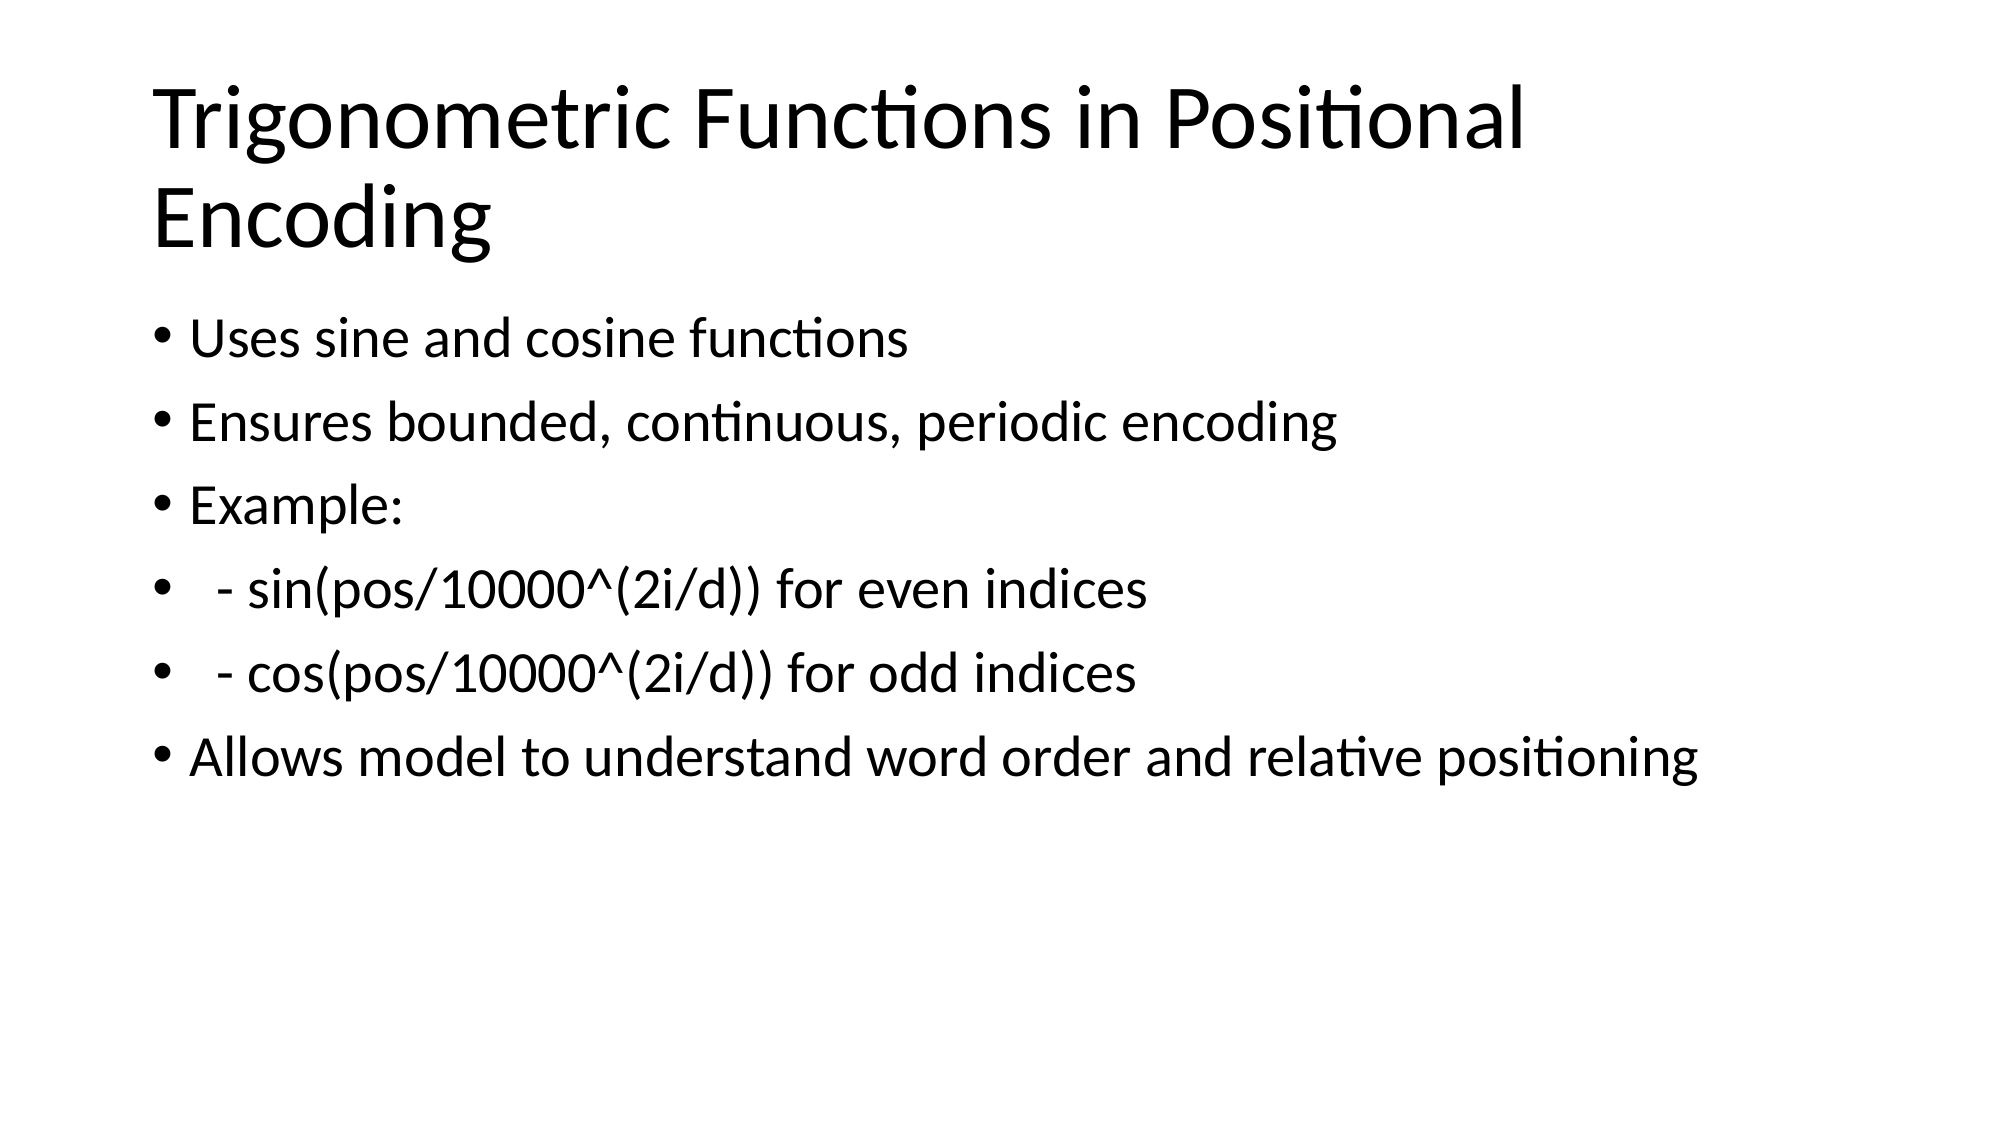

# Trigonometric Functions in Positional Encoding
Uses sine and cosine functions
Ensures bounded, continuous, periodic encoding
Example:
  - sin(pos/10000^(2i/d)) for even indices
  - cos(pos/10000^(2i/d)) for odd indices
Allows model to understand word order and relative positioning